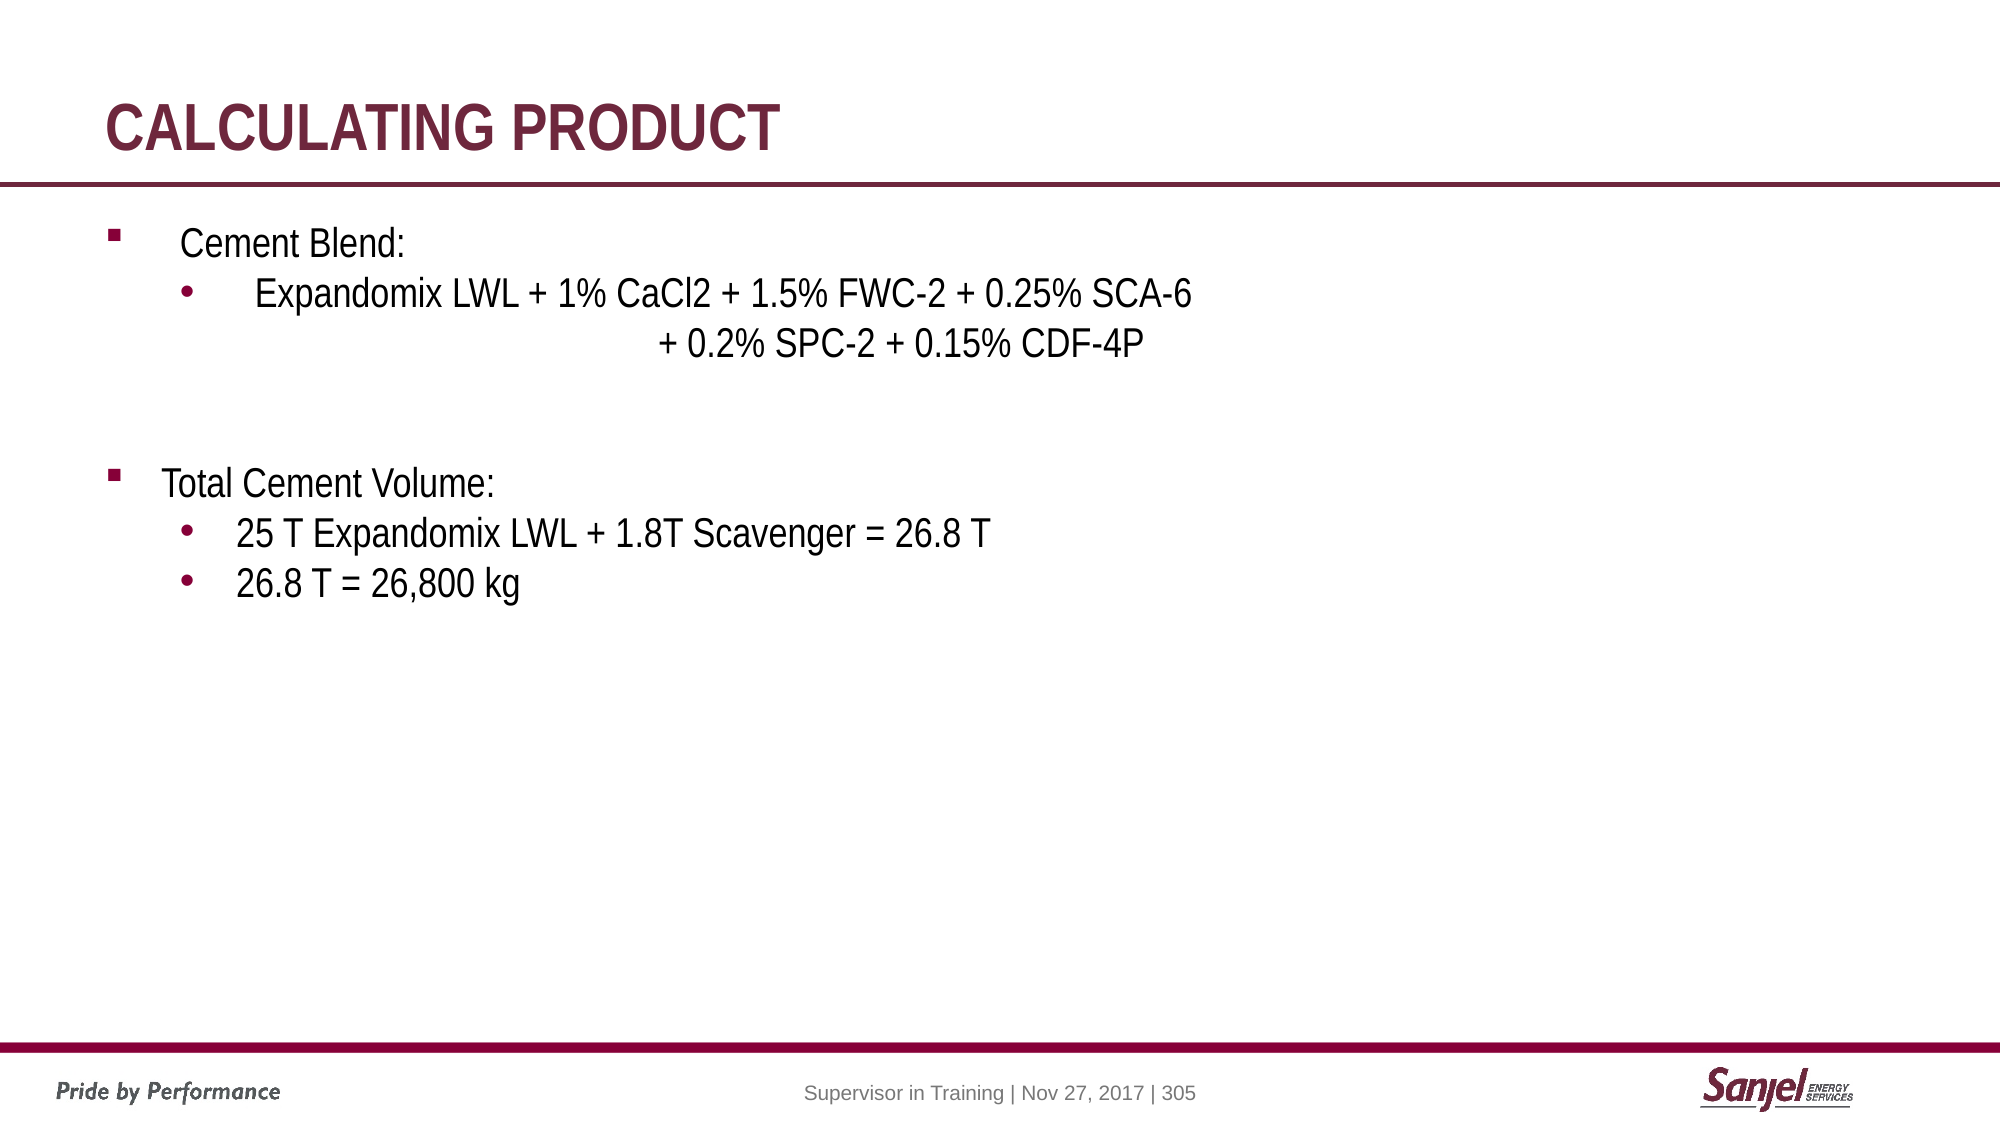

# Calculating Product

Cement Blend:
Expandomix LWL + 1% CaCl2 + 1.5% FWC-2 + 0.25% SCA-6
			   + 0.2% SPC-2 + 0.15% CDF-4P
Total Cement Volume:
25 T Expandomix LWL + 1.8T Scavenger = 26.8 T
26.8 T = 26,800 kg